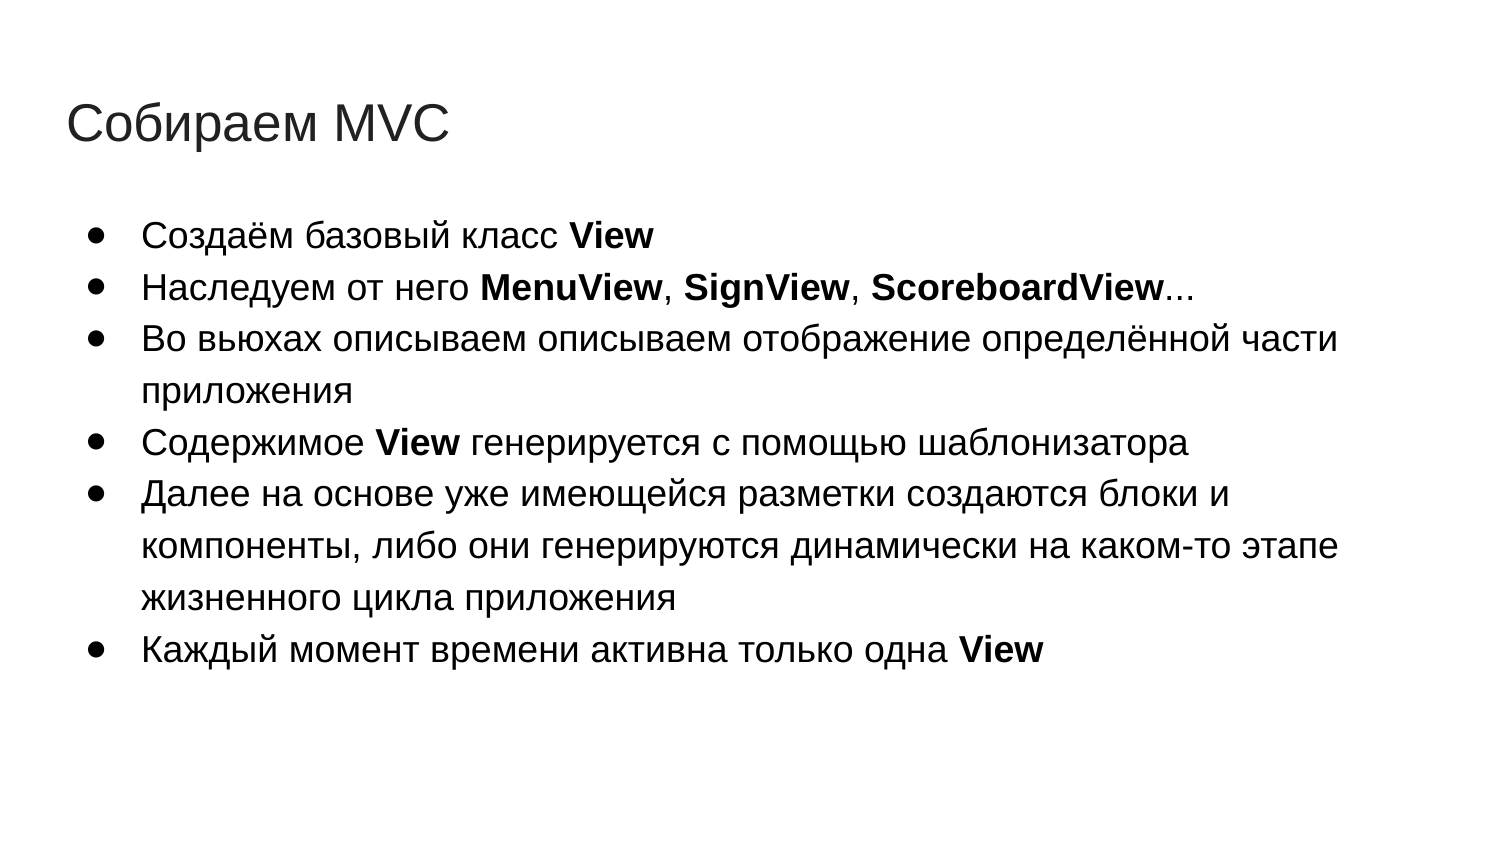

# Собираем MVC
Создаём базовый класс View
Наследуем от него MenuView, SignView, ScoreboardView...
Во вьюхах описываем описываем отображение определённой части приложения
Содержимое View генерируется с помощью шаблонизатора
Далее на основе уже имеющейся разметки создаются блоки и компоненты, либо они генерируются динамически на каком-то этапе жизненного цикла приложения
Каждый момент времени активна только одна View